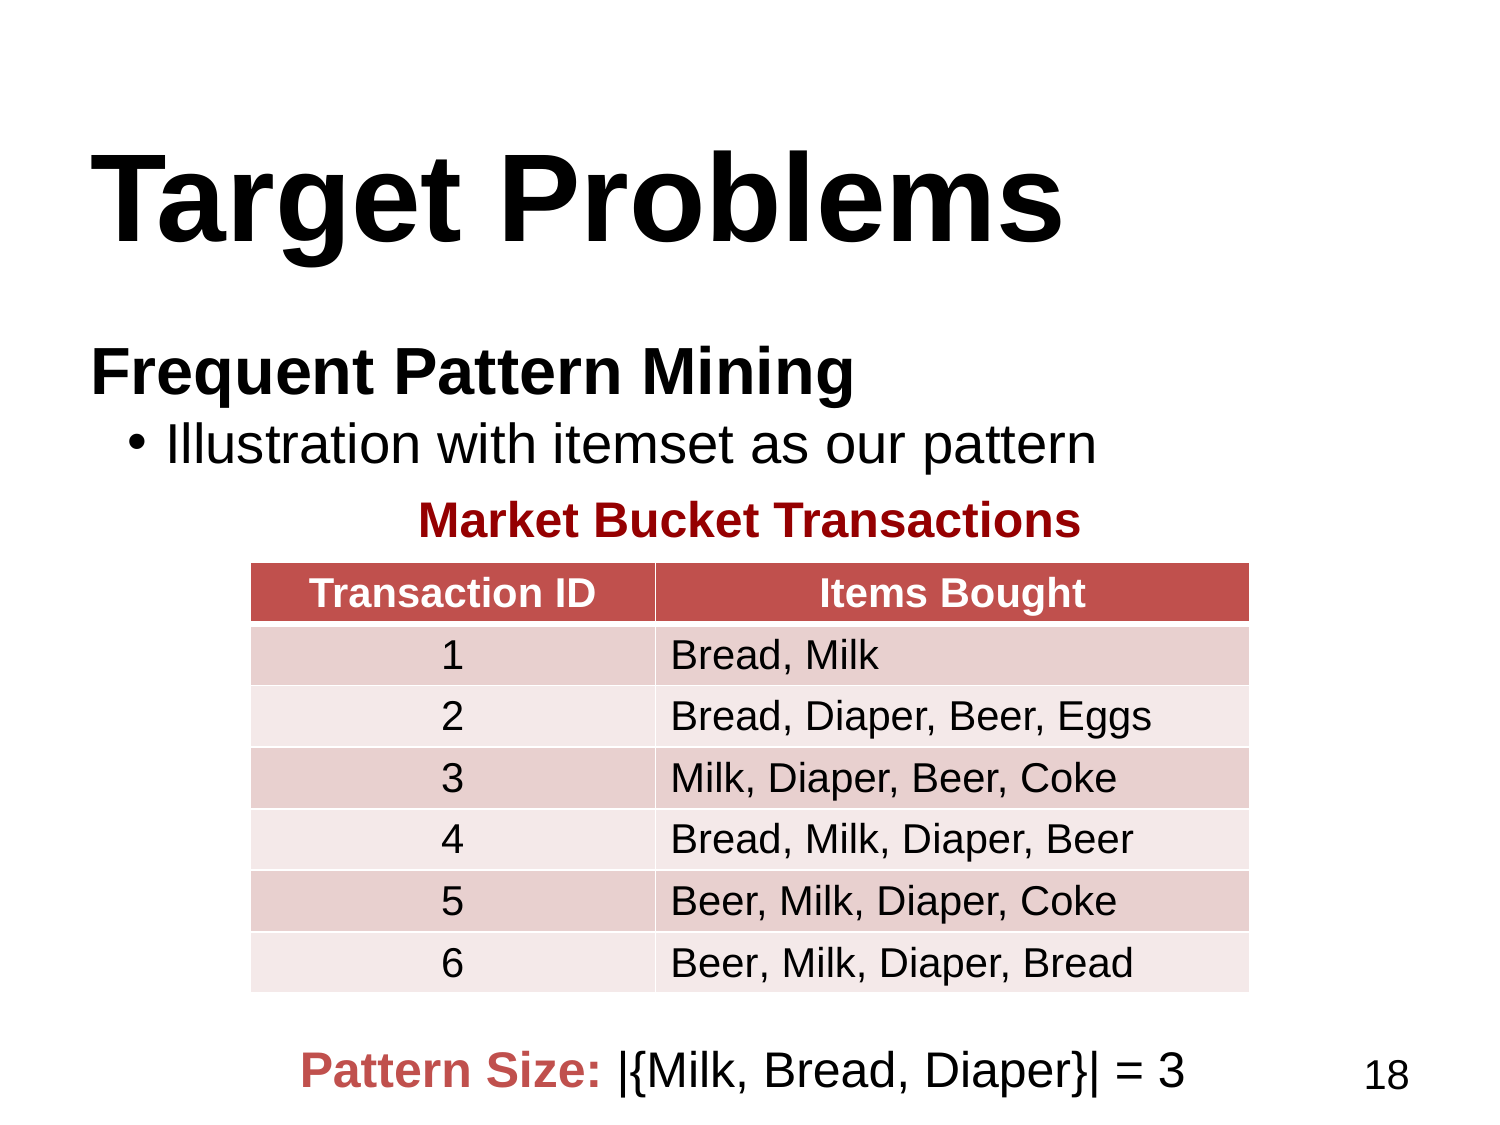

# Target Problems
Frequent Pattern Mining
Illustration with itemset as our pattern
Market Bucket Transactions
| Transaction ID | Items Bought |
| --- | --- |
| 1 | Bread, Milk |
| 2 | Bread, Diaper, Beer, Eggs |
| 3 | Milk, Diaper, Beer, Coke |
| 4 | Bread, Milk, Diaper, Beer |
| 5 | Beer, Milk, Diaper, Coke |
| 6 | Beer, Milk, Diaper, Bread |
Pattern Size: |{Milk, Bread, Diaper}| = 3
18